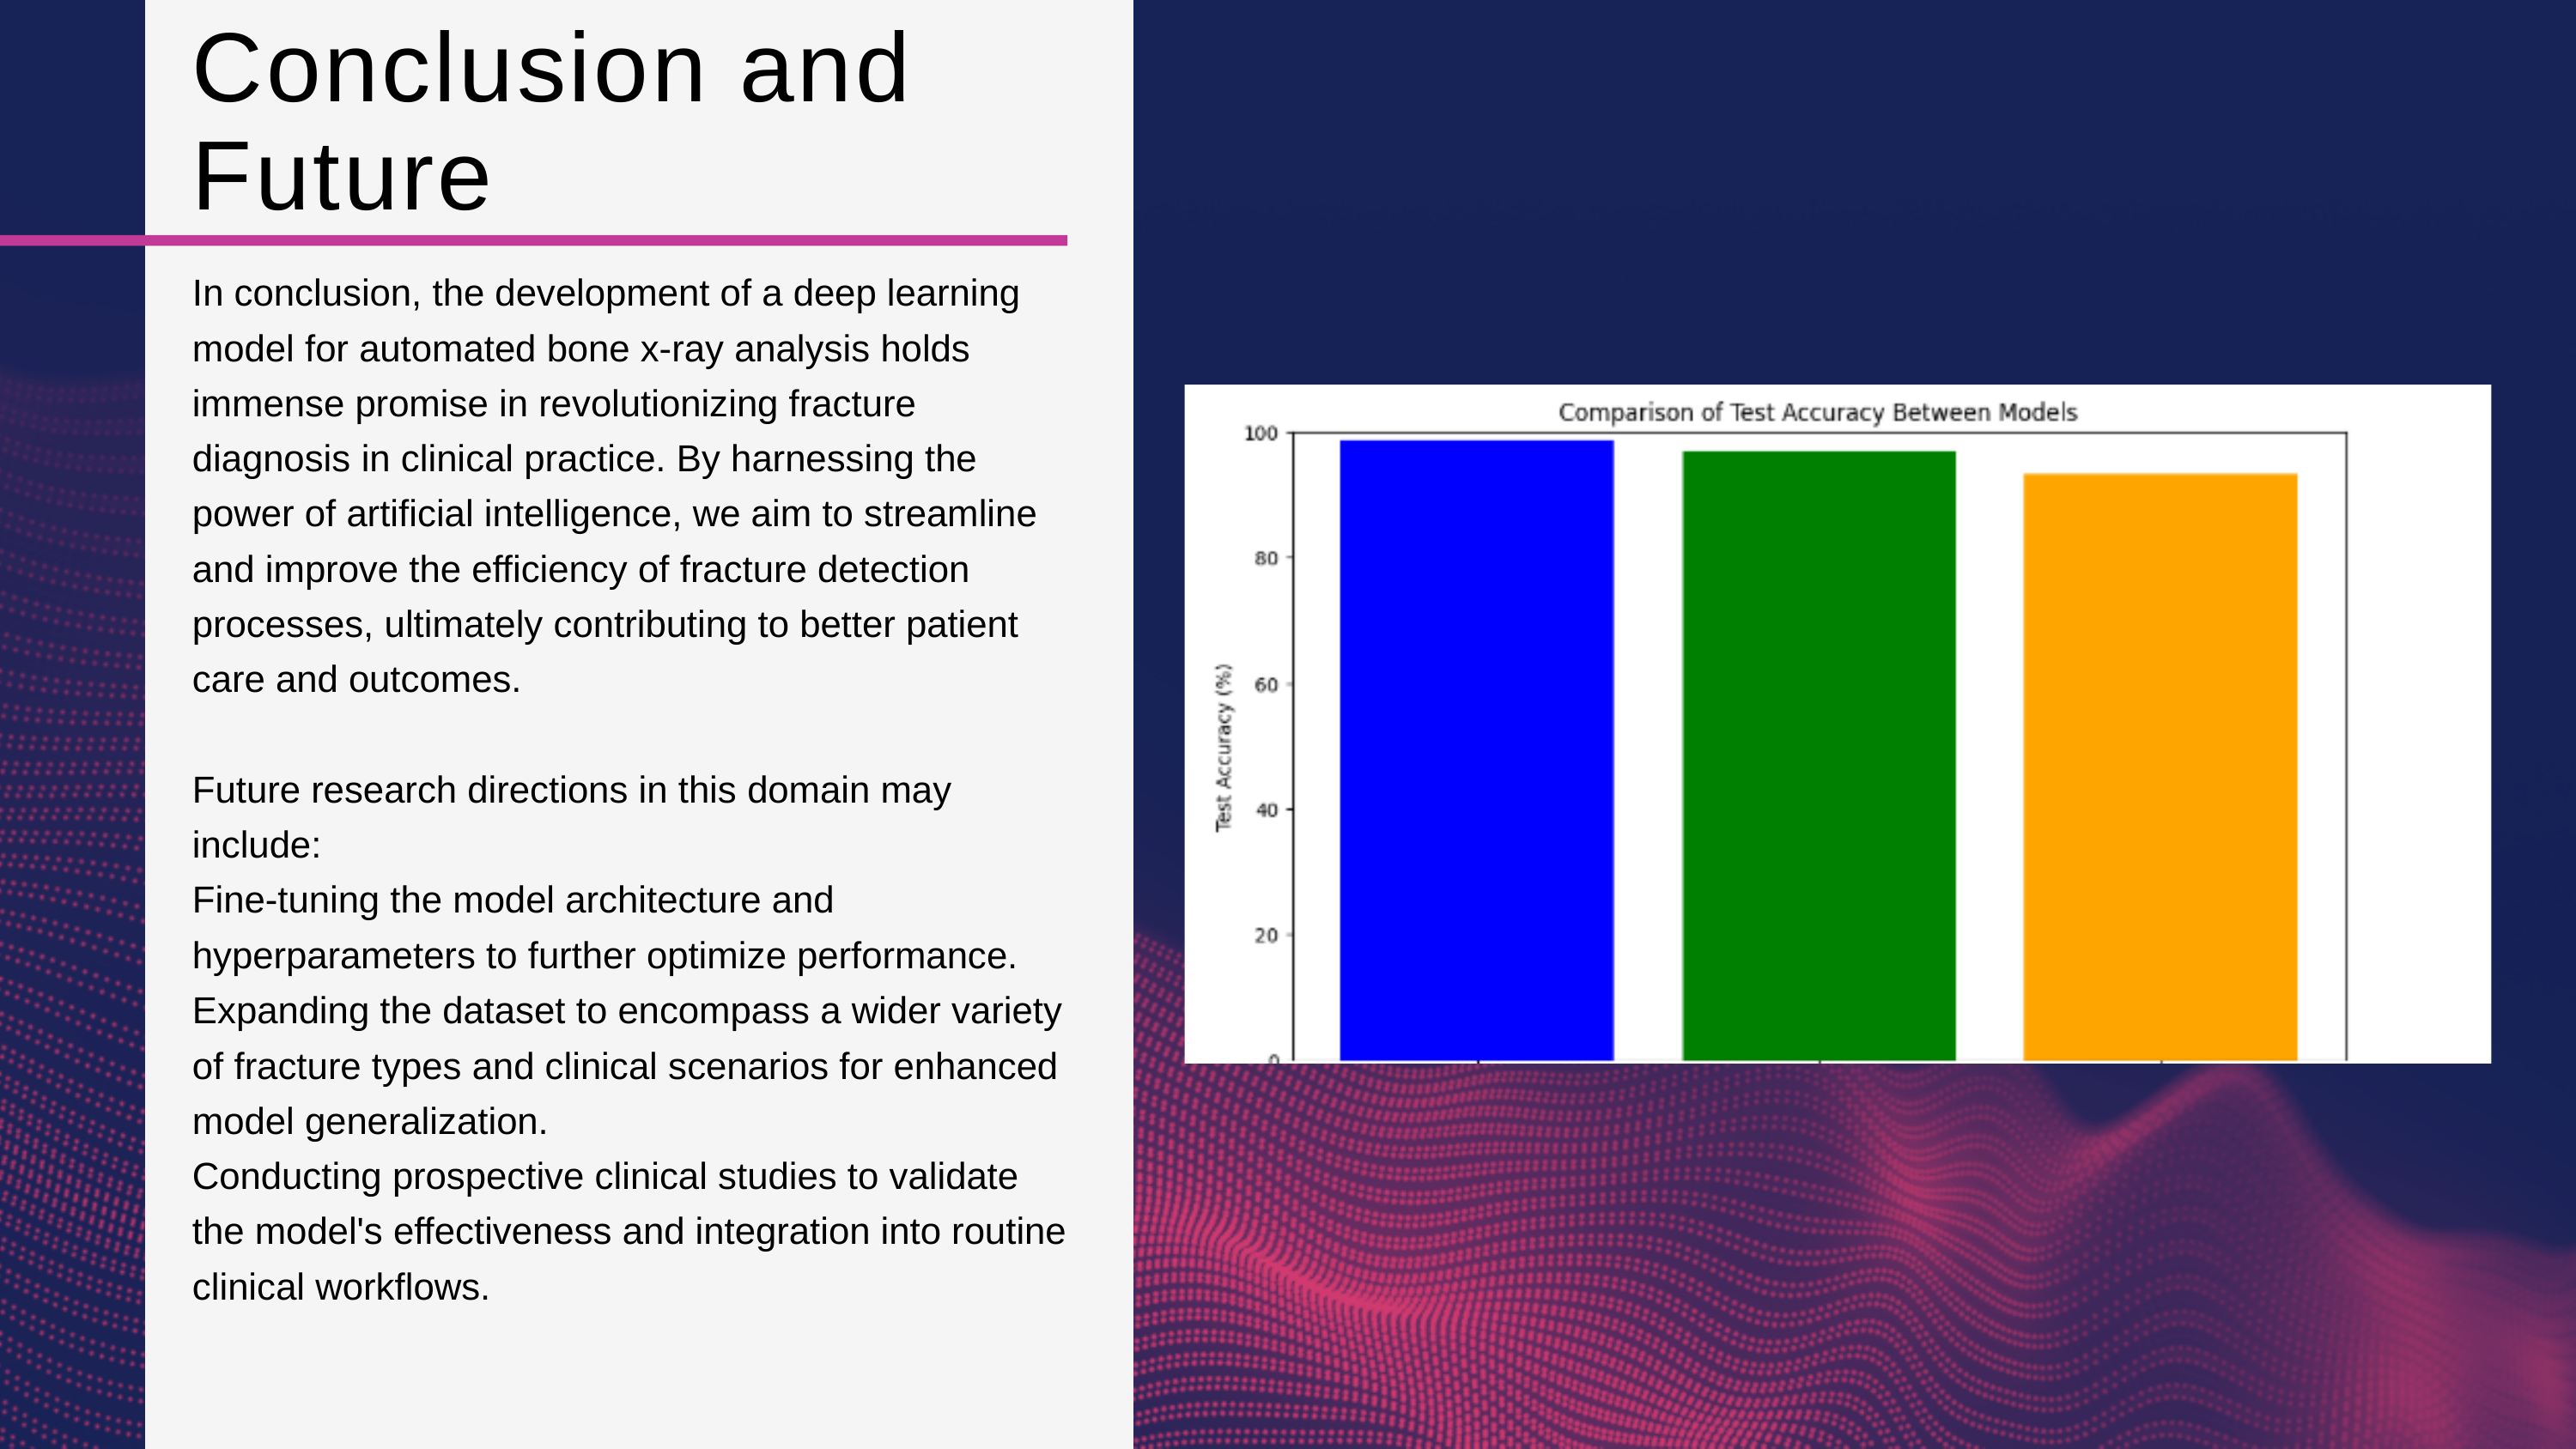

Conclusion and Future

In conclusion, the development of a deep learning model for automated bone x-ray analysis holds immense promise in revolutionizing fracture diagnosis in clinical practice. By harnessing the power of artificial intelligence, we aim to streamline and improve the efficiency of fracture detection processes, ultimately contributing to better patient care and outcomes.

Future research directions in this domain may include:
Fine-tuning the model architecture and hyperparameters to further optimize performance.
Expanding the dataset to encompass a wider variety of fracture types and clinical scenarios for enhanced model generalization.
Conducting prospective clinical studies to validate the model's effectiveness and integration into routine clinical workflows.